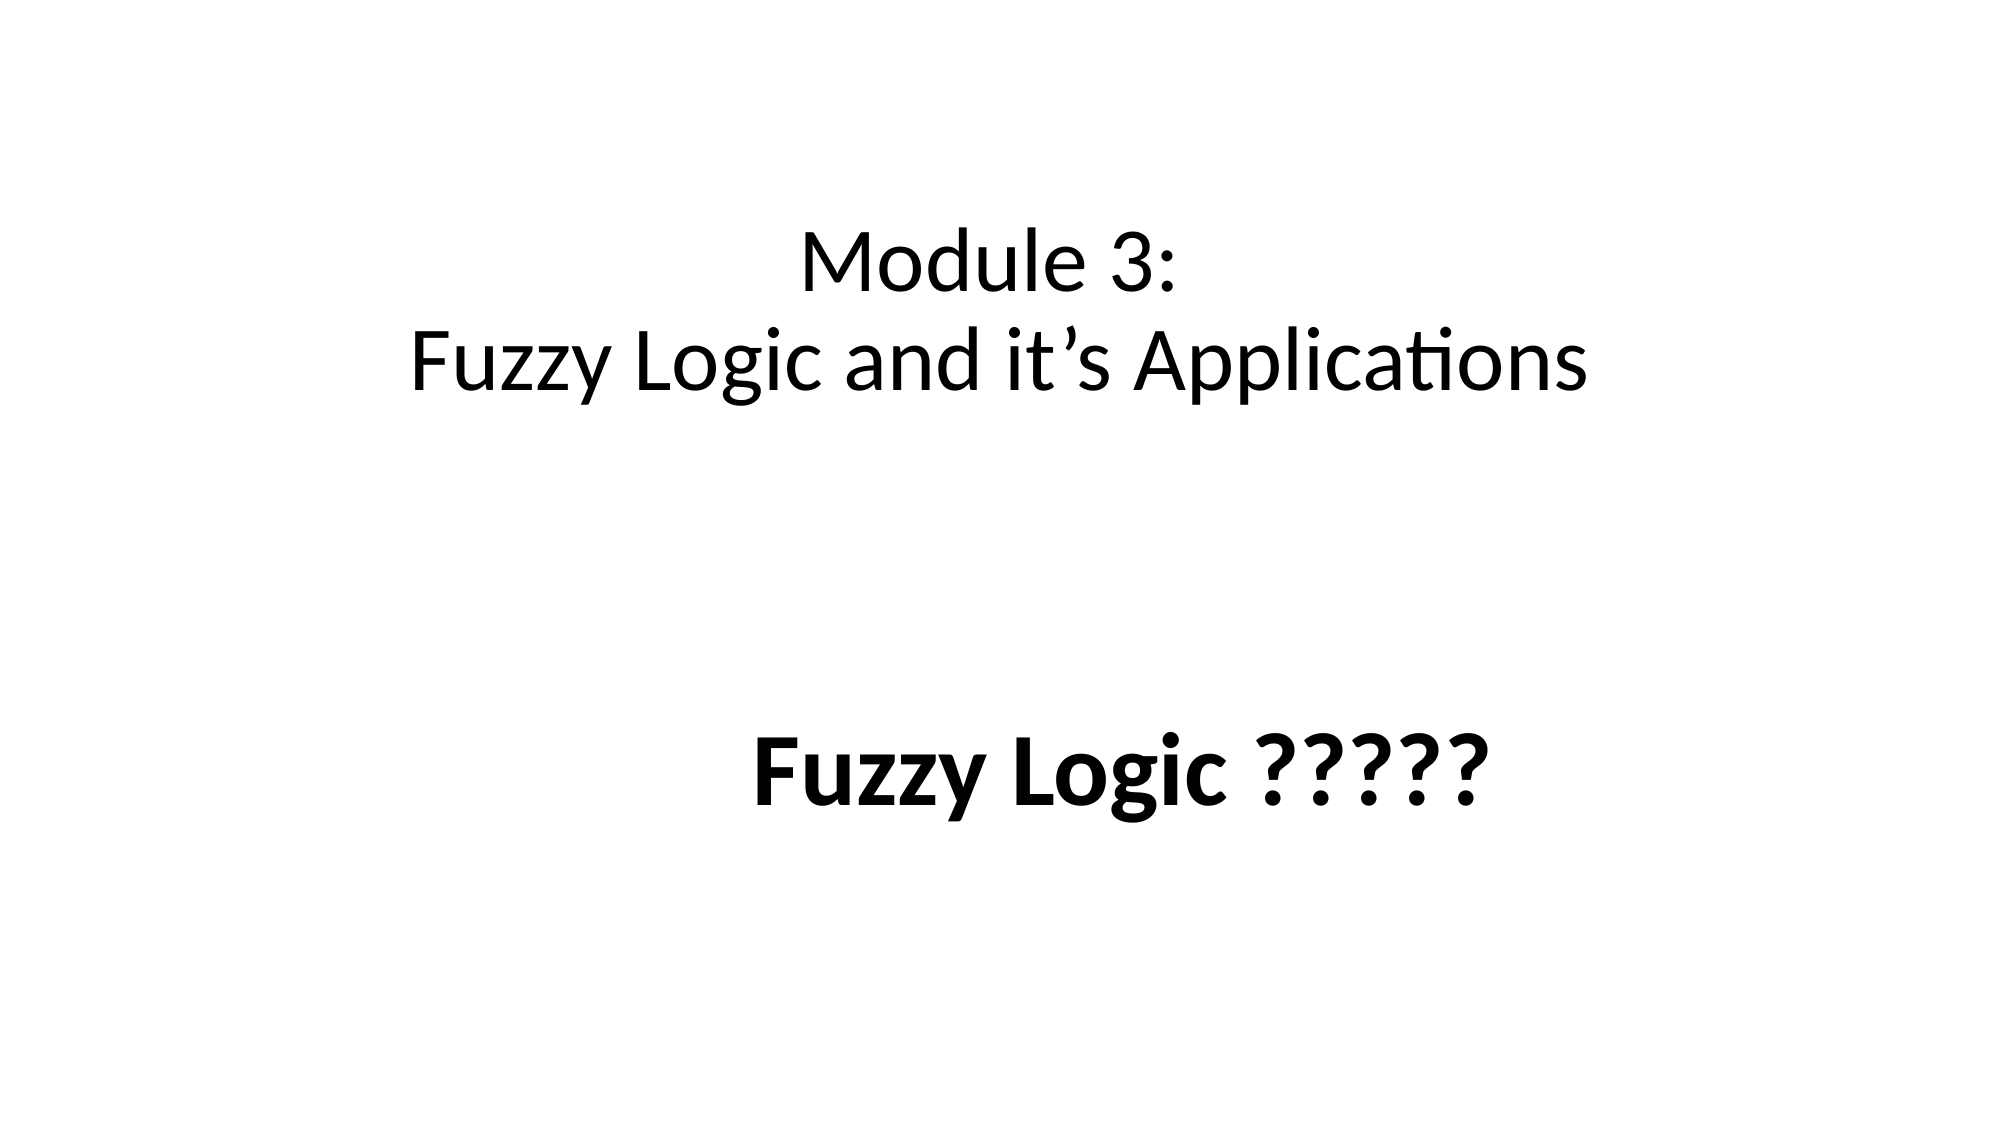

# Module 3:
Fuzzy Logic and it’s Applications

Fuzzy Logic ?????